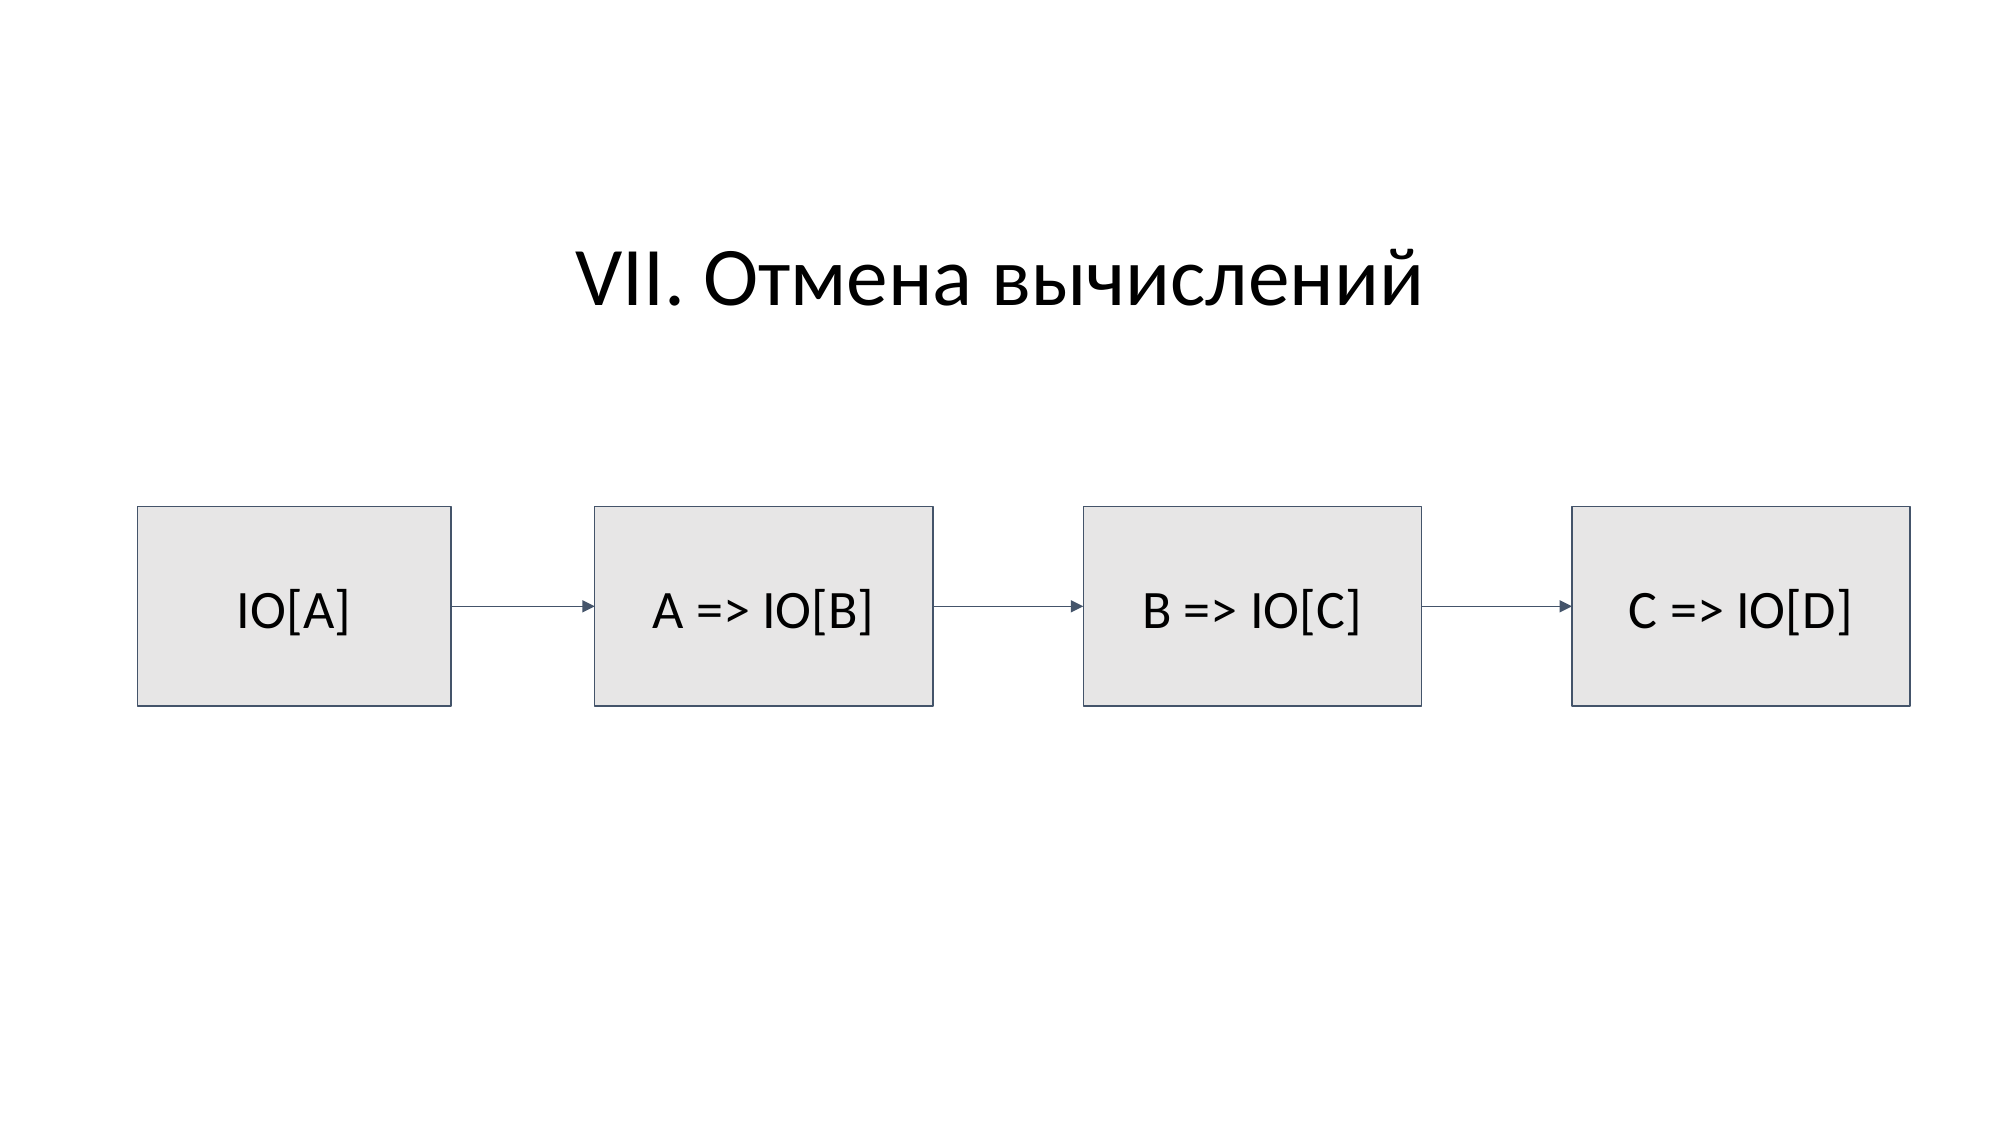

# VII. Отмена вычислений
IO[A]
A => IO[B]
B => IO[C]
C => IO[D]